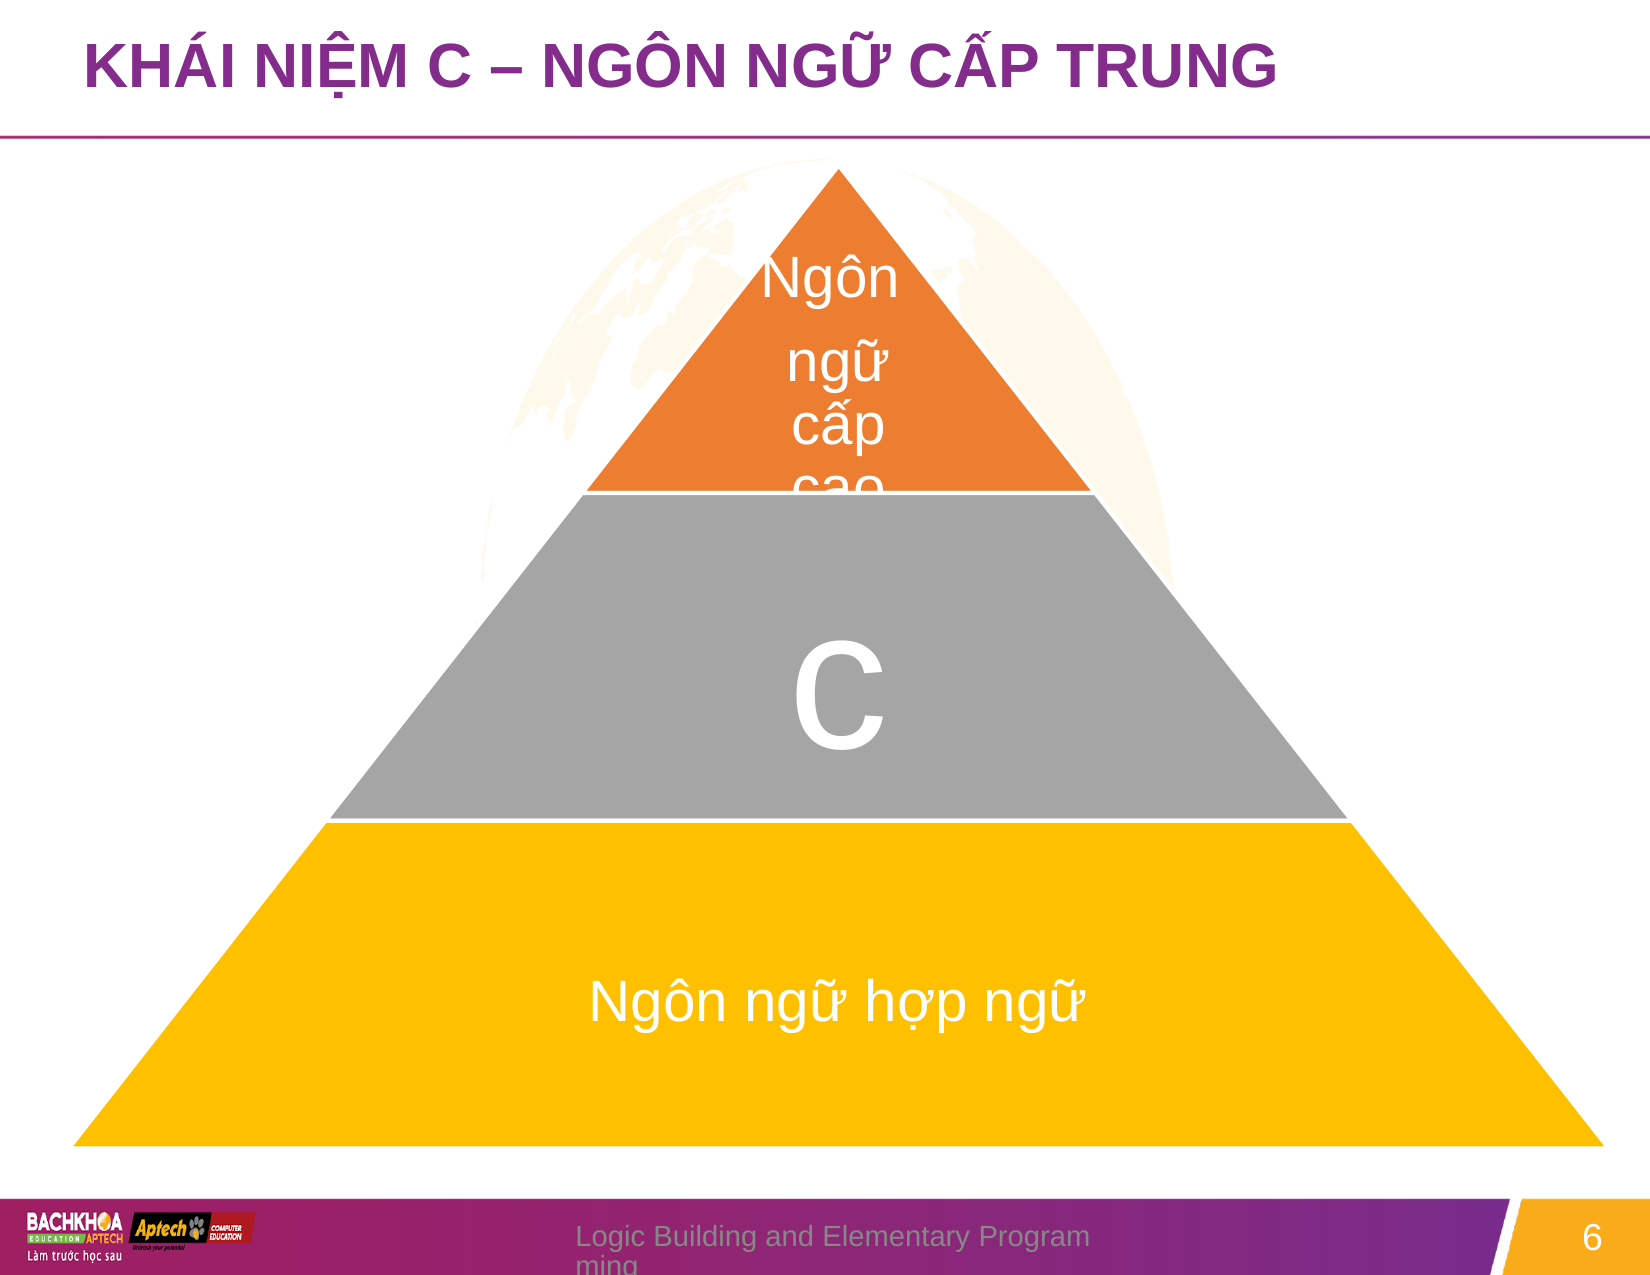

# KHÁI NIỆM C – NGÔN NGỮ CẤP TRUNG
Ngôn
ngữ cấp cao
c
Ngôn ngữ hợp ngữ
Logic Building and Elementary Programming
6